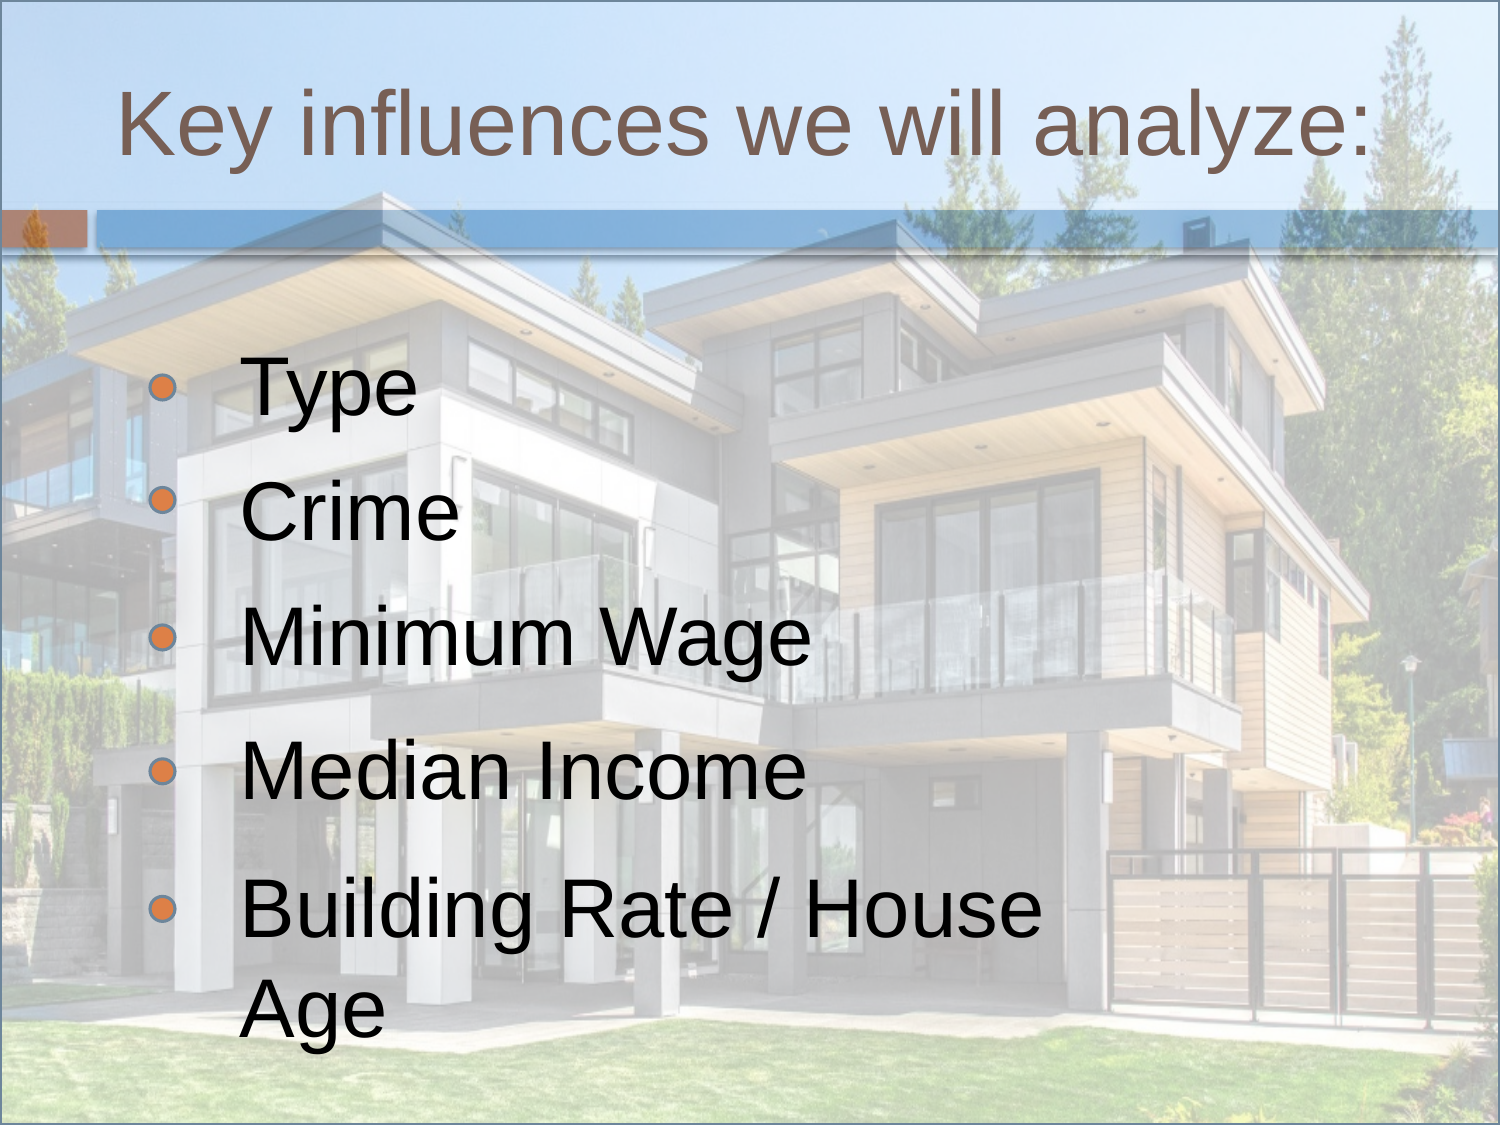

# Key influences we will analyze:
Type

Crime

Minimum Wage

Median Income

Building Rate / House Age